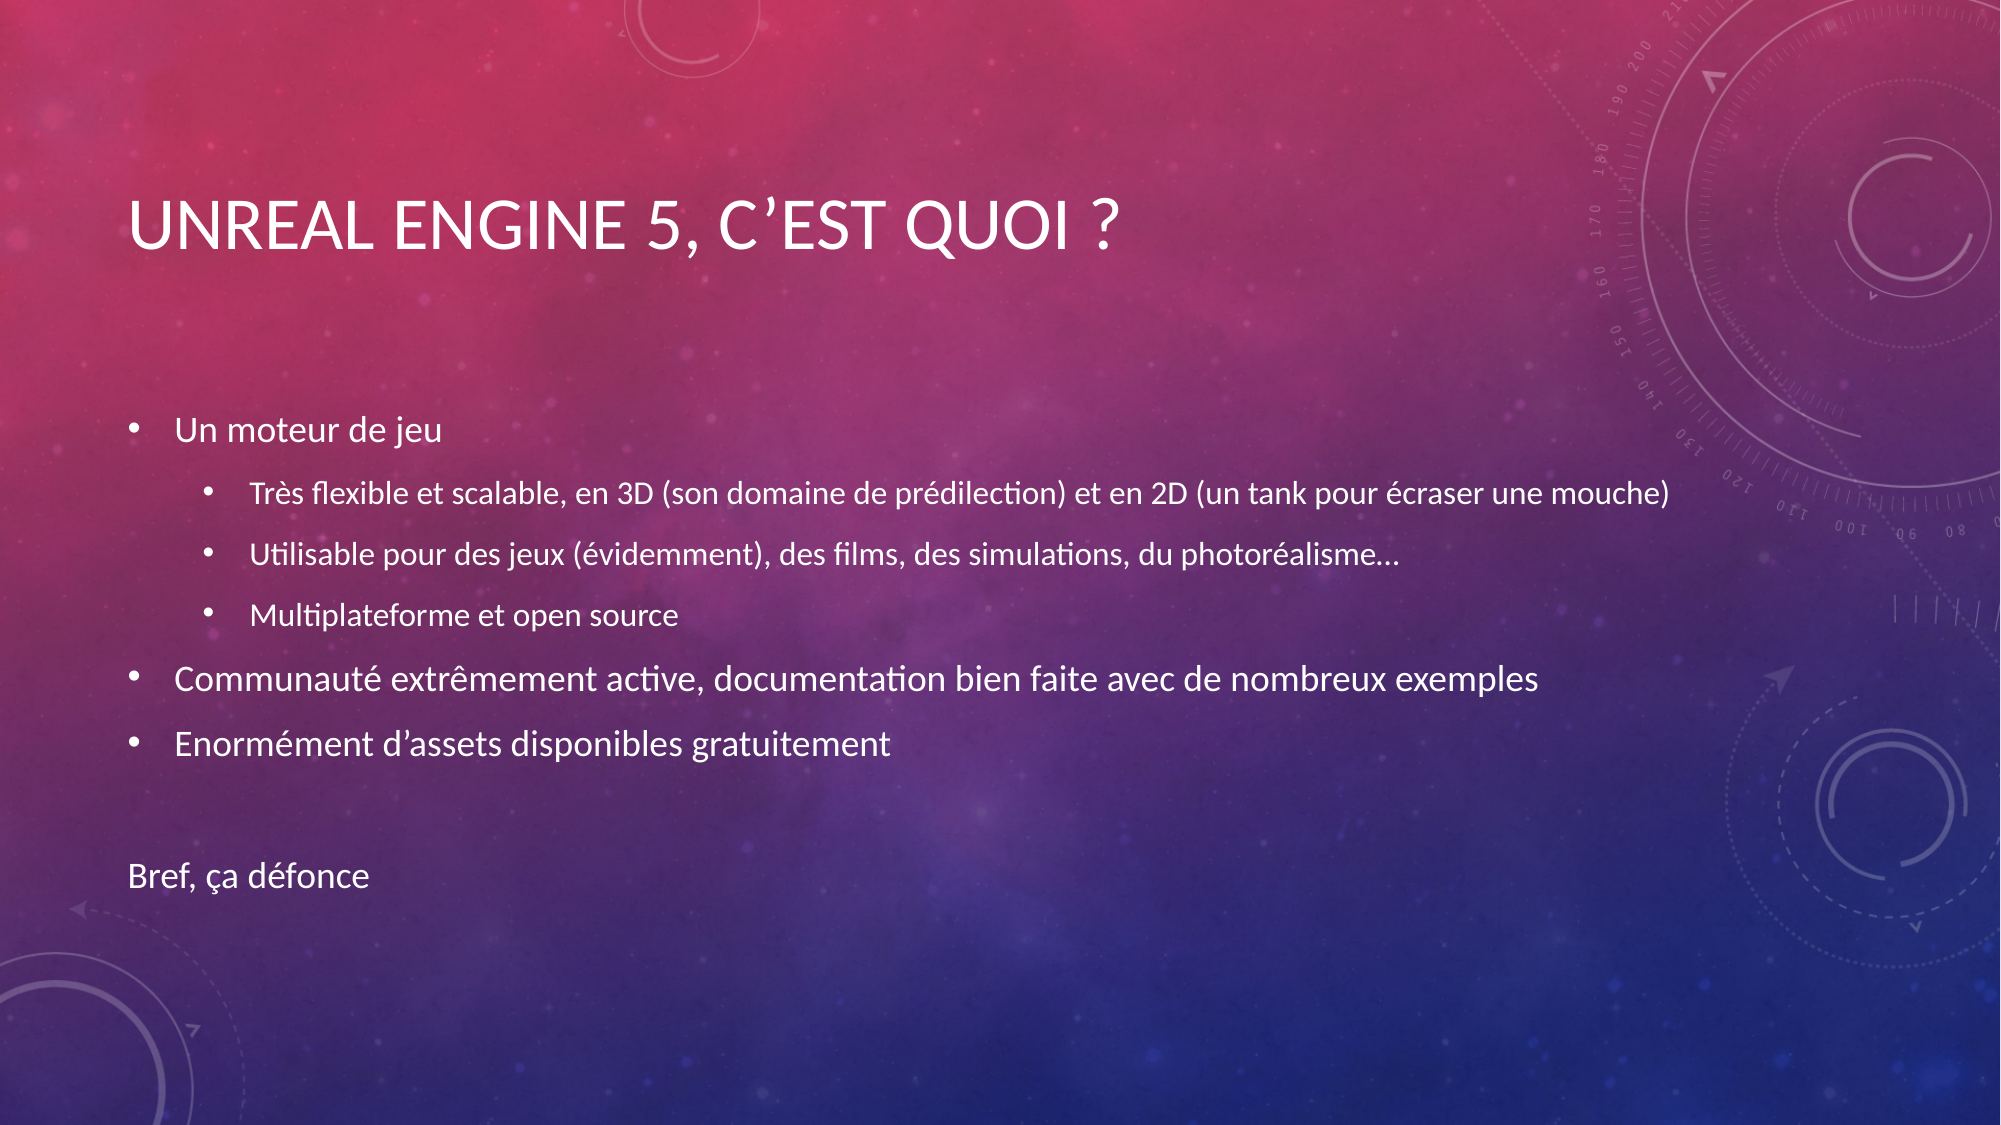

# Unreal Engine 5, c’est quoi ?
Un moteur de jeu
Très flexible et scalable, en 3D (son domaine de prédilection) et en 2D (un tank pour écraser une mouche)
Utilisable pour des jeux (évidemment), des films, des simulations, du photoréalisme…
Multiplateforme et open source
Communauté extrêmement active, documentation bien faite avec de nombreux exemples
Enormément d’assets disponibles gratuitement

Bref, ça défonce